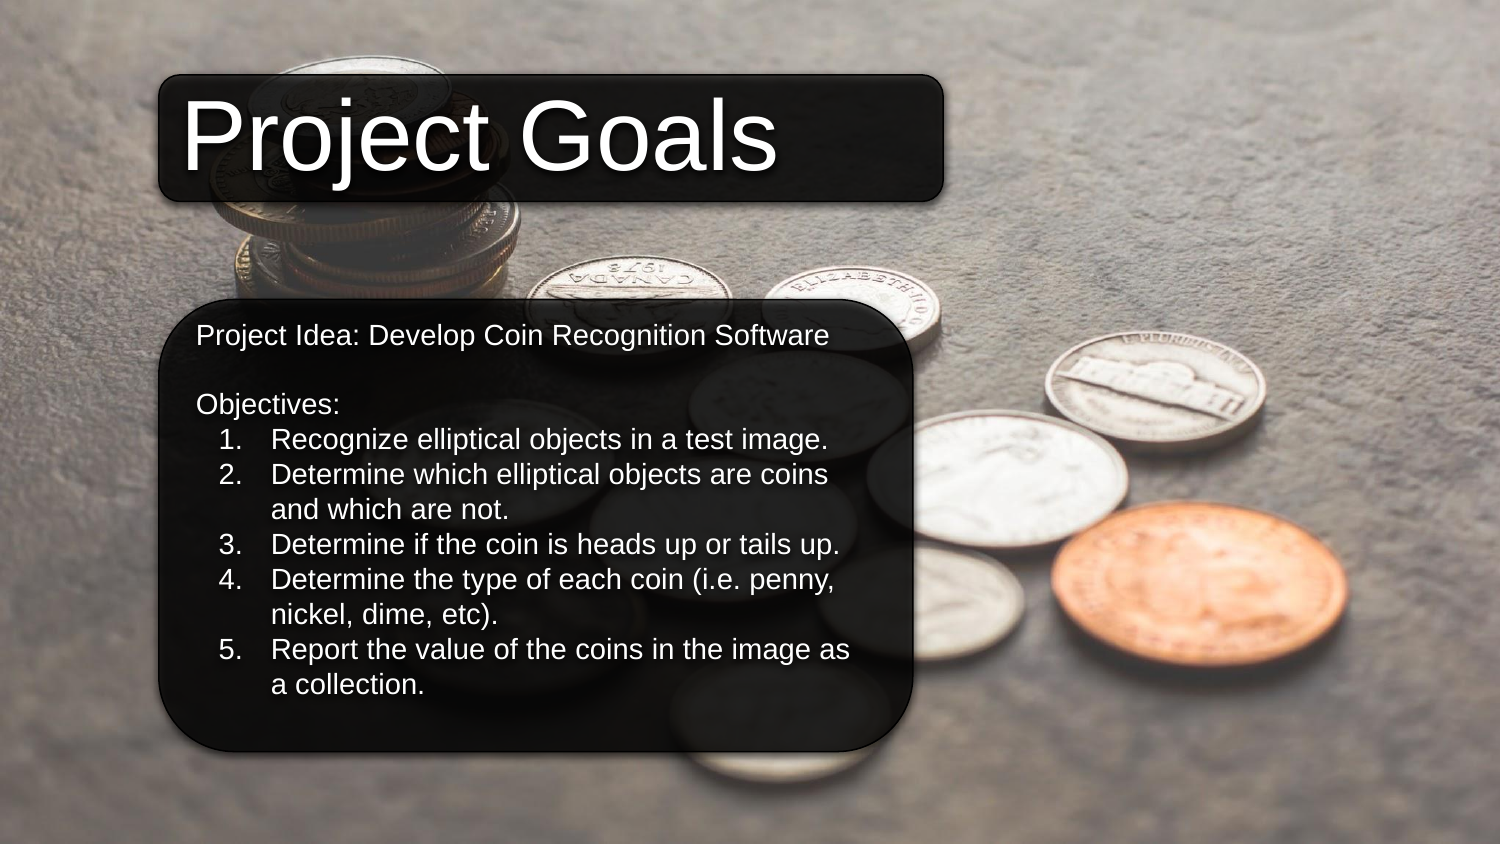

Project Goals
Project Idea: Develop Coin Recognition Software

Objectives:
Recognize elliptical objects in a test image.
Determine which elliptical objects are coins and which are not.
Determine if the coin is heads up or tails up.
Determine the type of each coin (i.e. penny, nickel, dime, etc).
Report the value of the coins in the image as a collection.